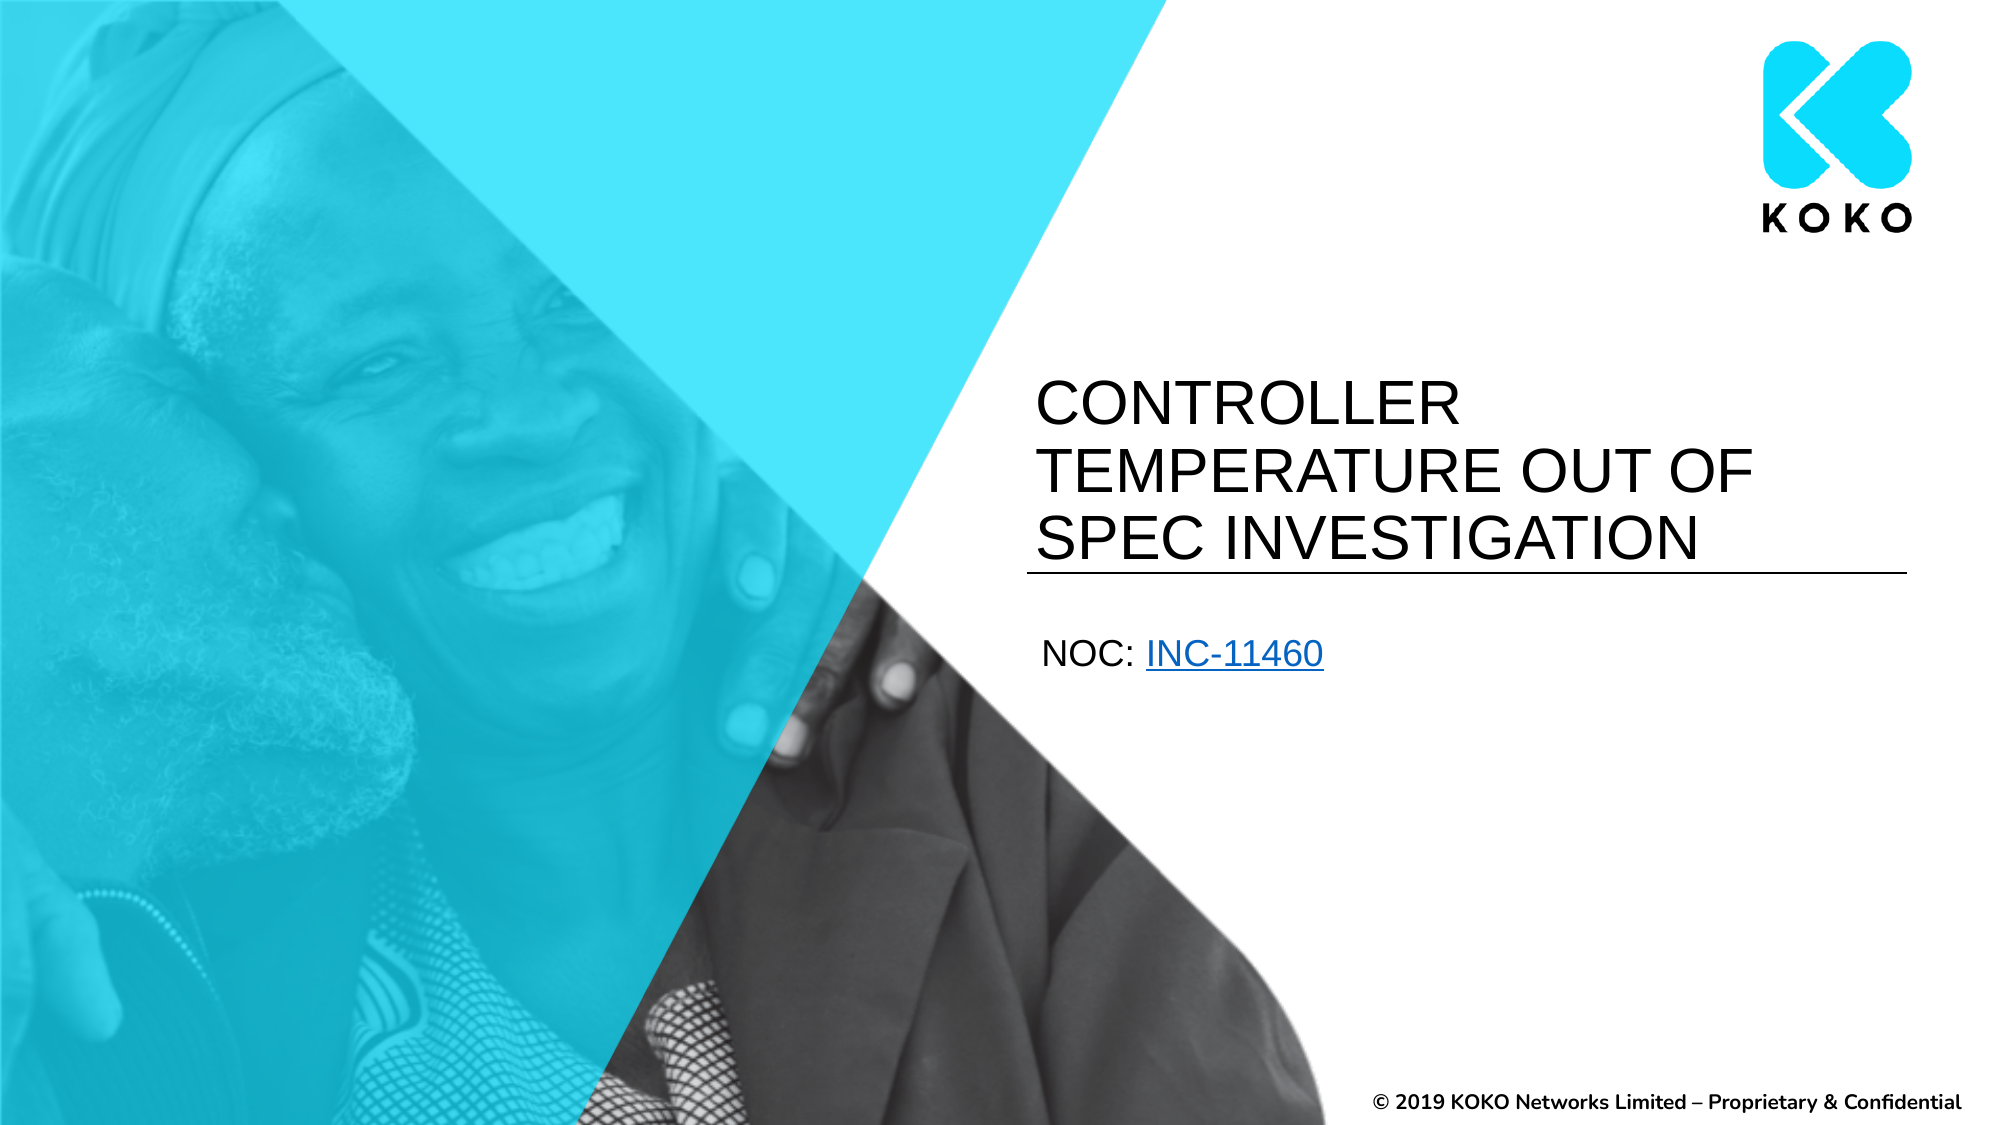

# CONTROLLER TEMPERATURE OUT OF SPEC INVESTIGATION
NOC: INC-11460